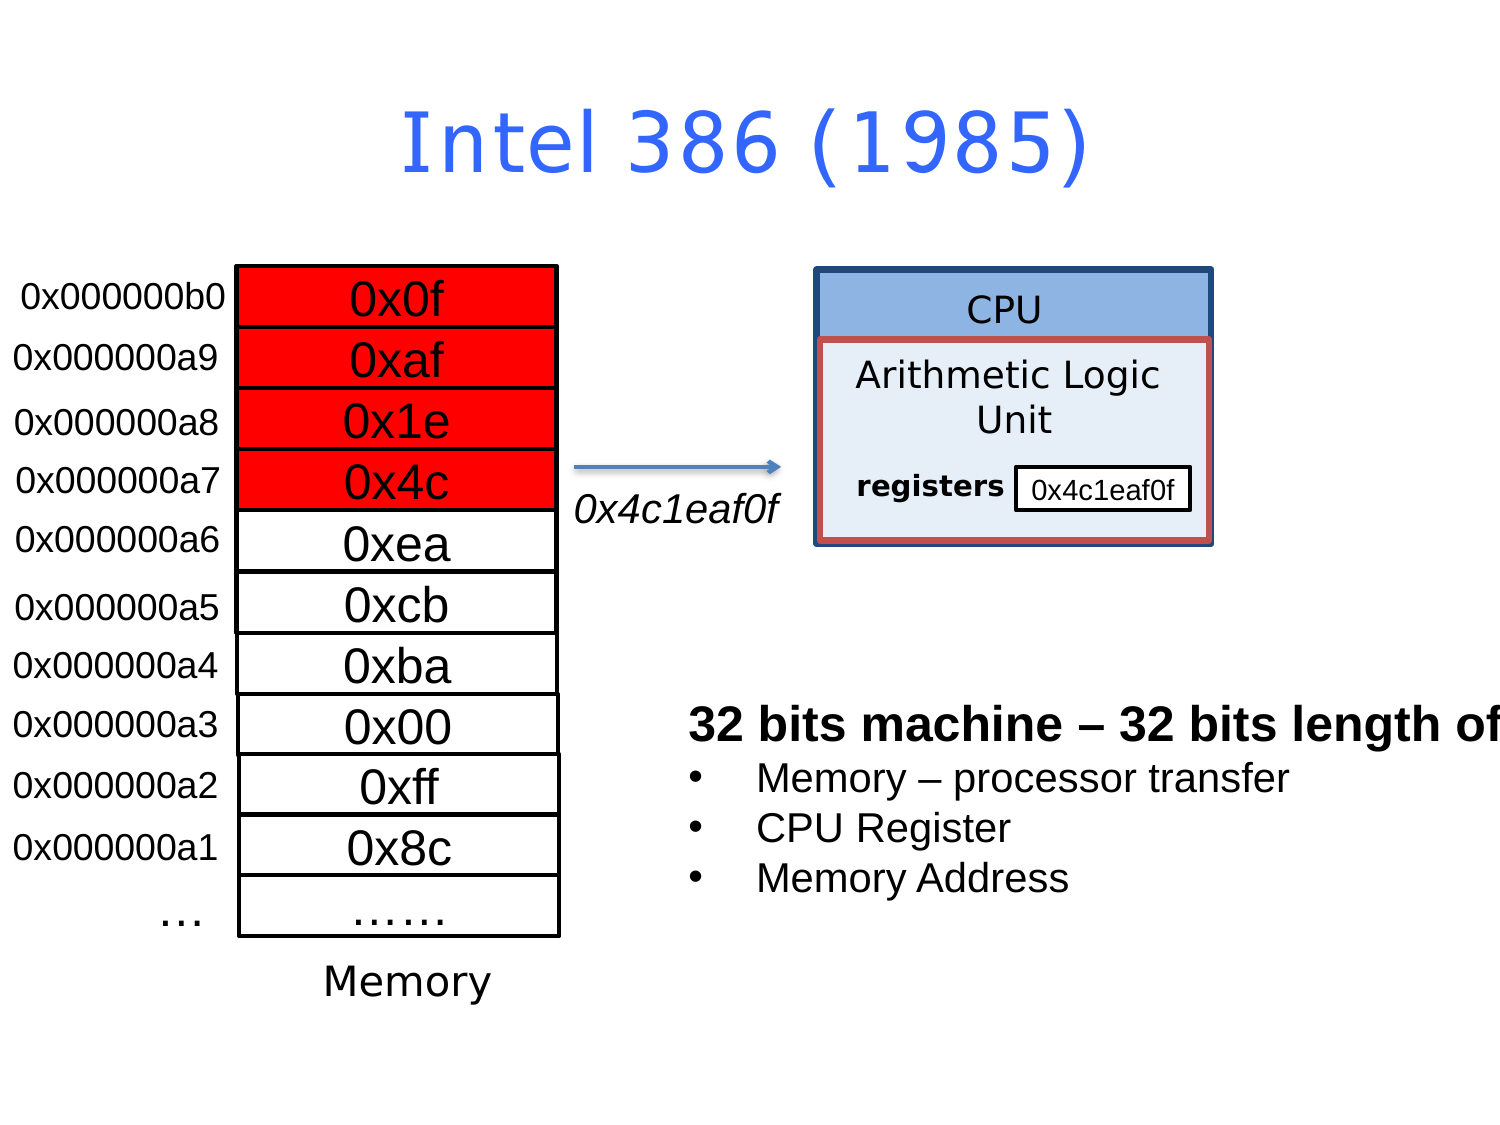

# Intel 386 (1985)
0x000000b0
0x0f

CPU

0x000000a9
0xaf
Arithmetic Logic
Unit
0x1e
0x000000a8
0x000000a7
0x4c
registers
0x4c1eaf0f
0x4c1eaf0f
0x000000a6
0xea
0xcb
0x000000a5
0xba
0x000000a4
32 bits machine – 32 bits length of
 Memory – processor transfer
 CPU Register
 Memory Address
0x000000a3
0x00
0x000000a2
0xff
0x8c
0x000000a1
…
……
Memory